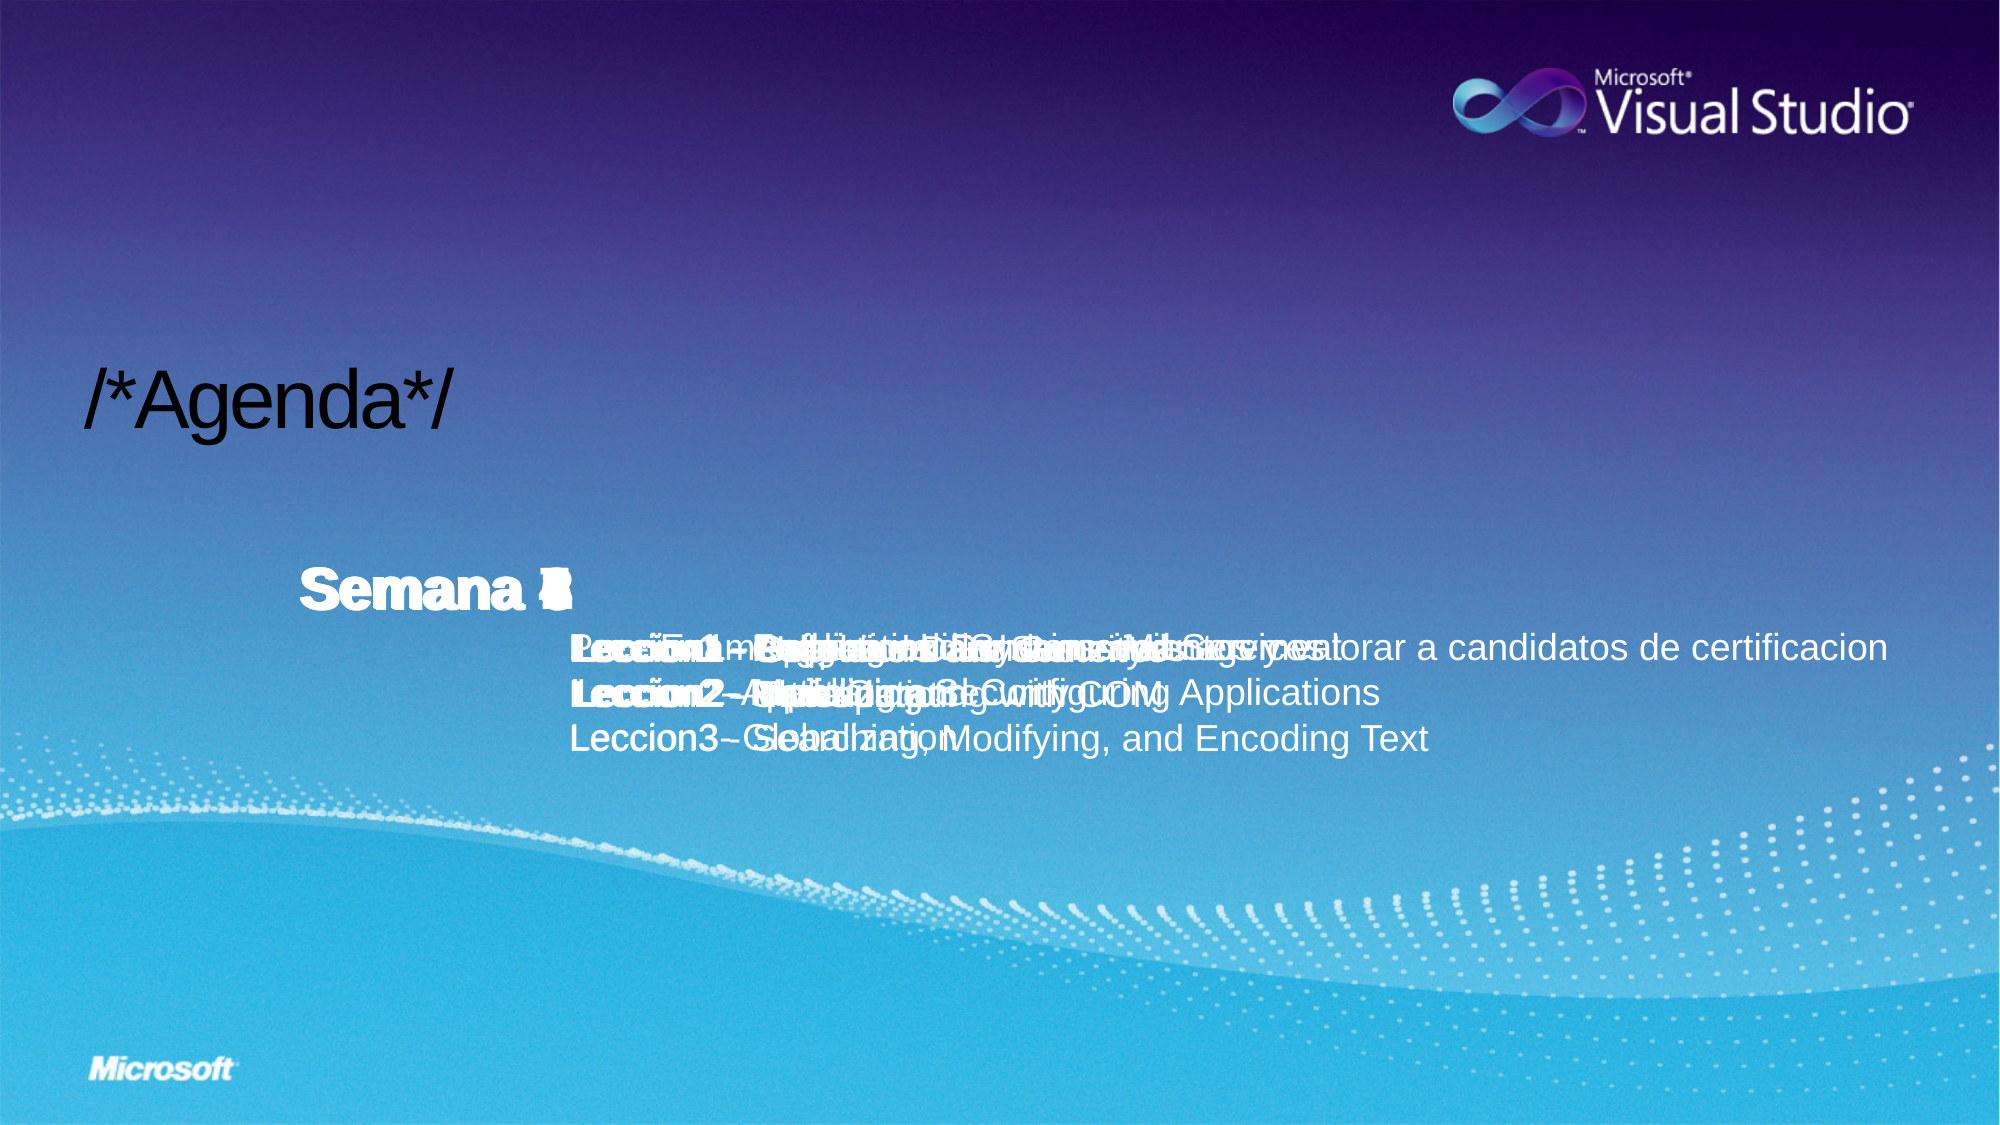

# /*Agenda*/
Semana 7
Semana 4
Semana 8
Semana 5
Semana 1
Semana 2
Semana 6
Semana 3
Leccion1 - Reflection
Leccion2 - Mail
Leccion3- Globalization
Leccion1 - Application Domains and Services
Leccion2- Installing and Configuring Applications
Pre - Examen para validar conocimientos y valorar a candidatos de certificacion
Leccion1 - Logging and Systems Management
Leccion2- Application Security
Leccion1 - Framework Fundamentals
Leccion2 - Input/Output
Leccion3 - Searching, Modifying, and Encoding Text
Leccion1 - Collections and Generics
Leccion2 - Serialization
Leccion1 - User and Data Security
Leccion2 - Interoperating with COM
Leccion1 - Graphics
Leccion2 - Threading